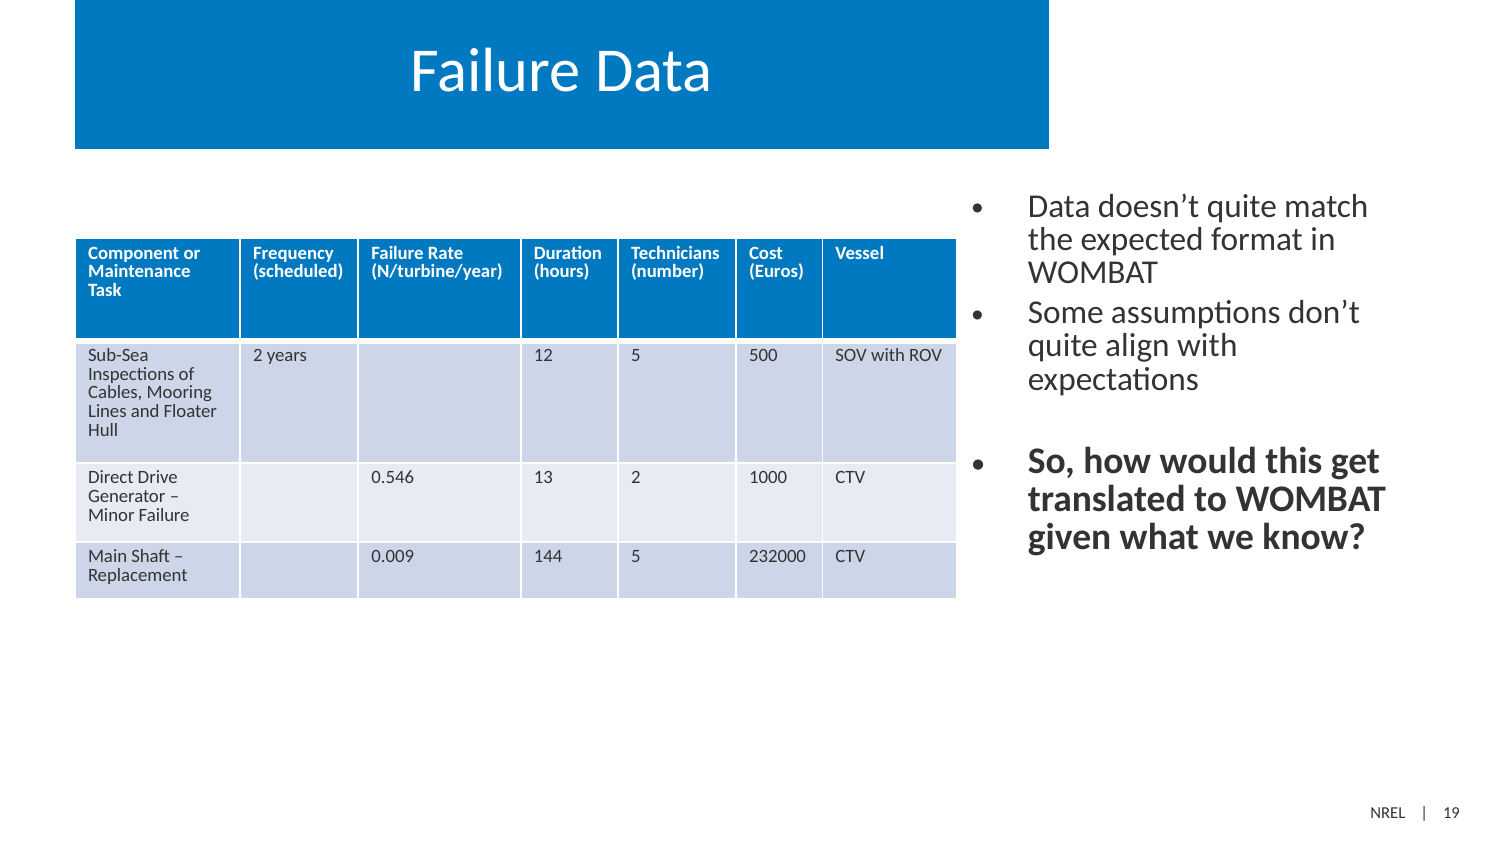

# Failure Data
Data doesn’t quite match the expected format in WOMBAT
Some assumptions don’t quite align with expectations

So, how would this get translated to WOMBAT given what we know?
| Component or Maintenance Task | Frequency (scheduled) | Failure Rate (N/turbine/year) | Duration (hours) | Technicians (number) | Cost (Euros) | Vessel |
| --- | --- | --- | --- | --- | --- | --- |
| Sub-Sea Inspections of Cables, Mooring Lines and Floater Hull | 2 years |  | 12 | 5 | 500 | SOV with ROV |
| Direct Drive Generator – Minor Failure |  | 0.546 | 13 | 2 | 1000 | CTV |
| Main Shaft – Replacement |  | 0.009 | 144 | 5 | 232000 | CTV |